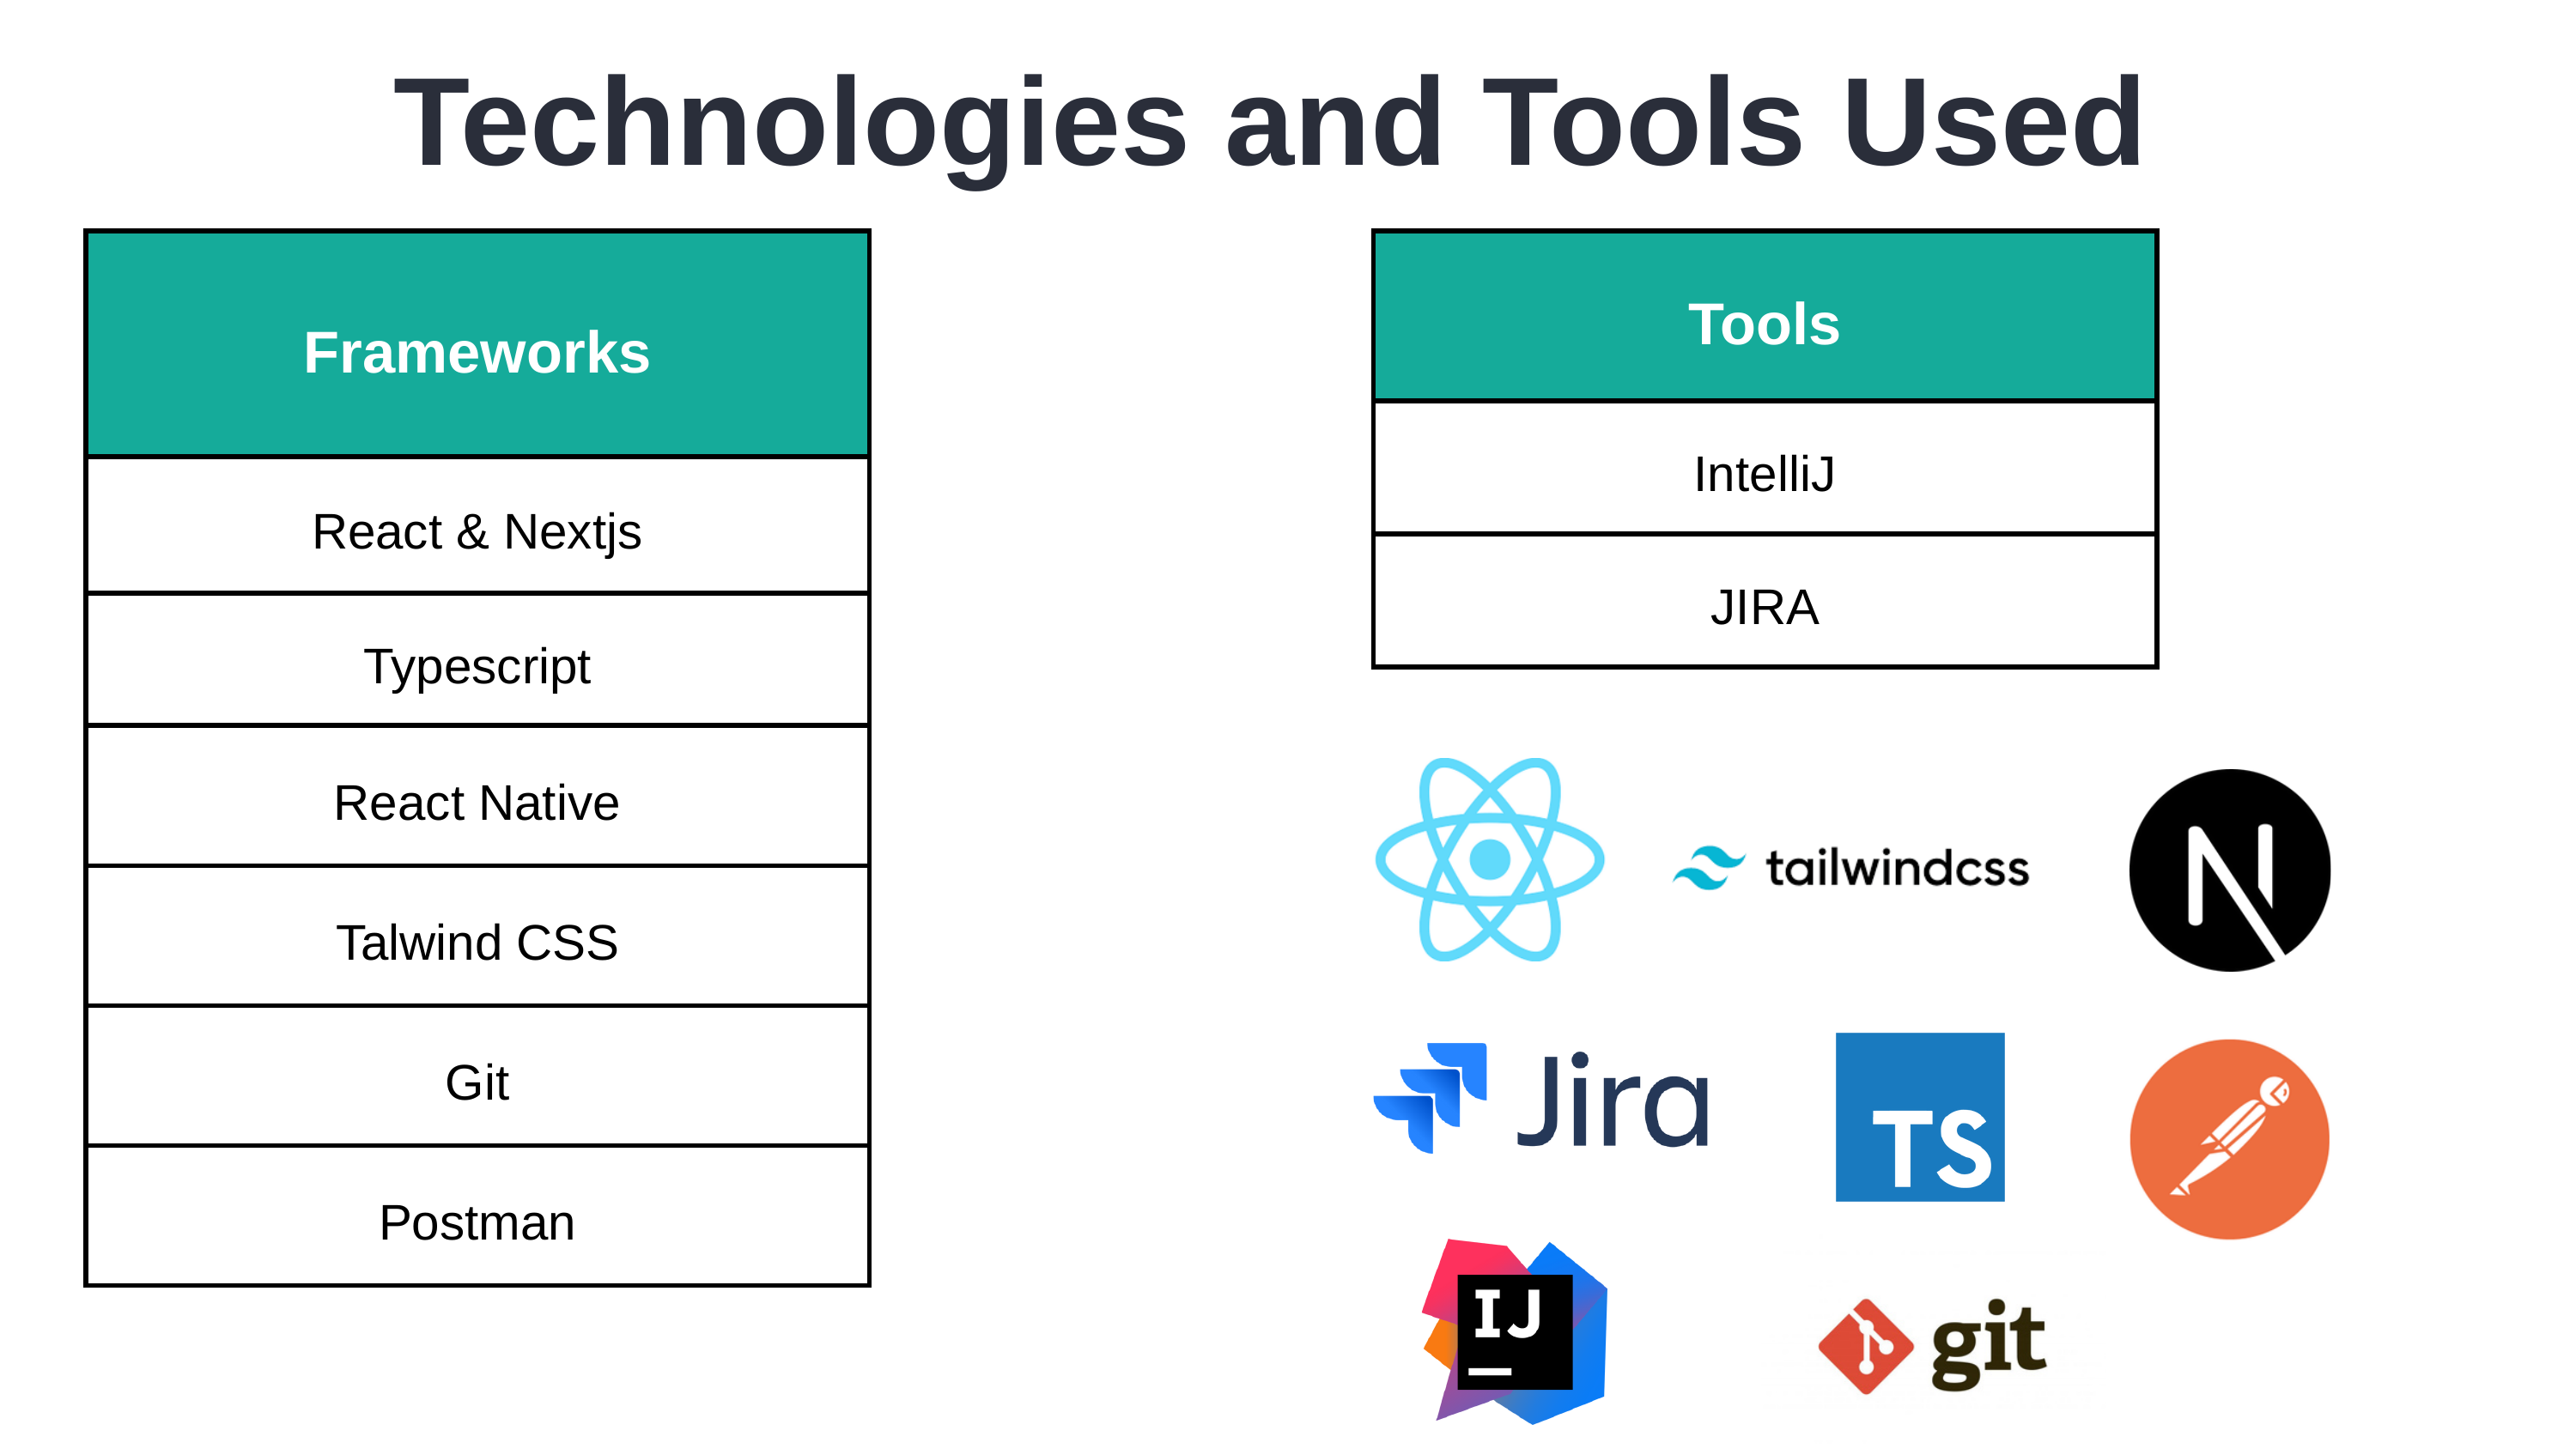

Technologies and Tools Used
| Frameworks |
| --- |
| React & Nextjs |
| Typescript |
| React Native |
| Talwind CSS |
| Git |
| Postman |
| Tools |
| --- |
| IntelliJ |
| JIRA |